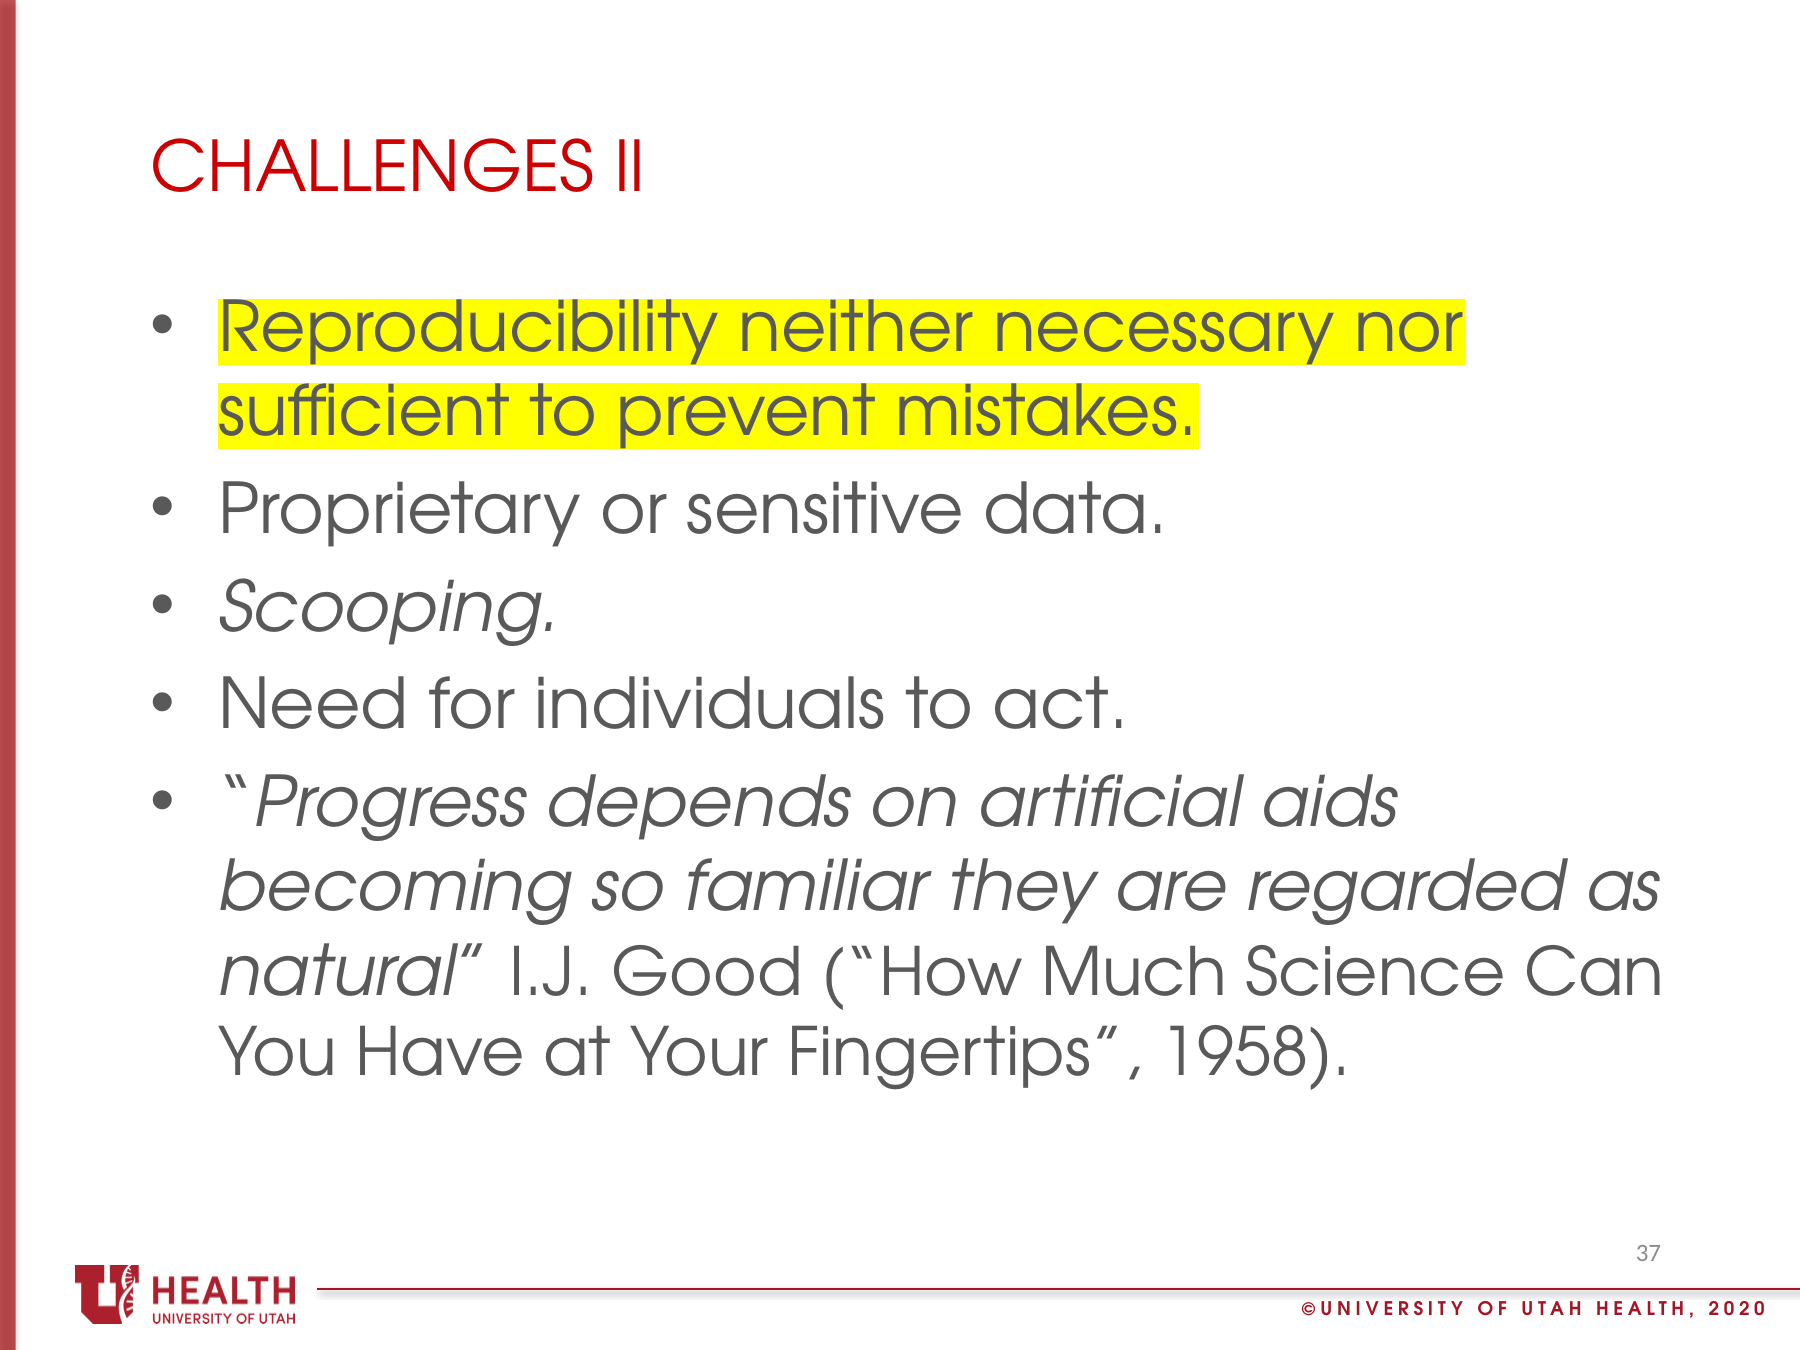

# Challenges II
Reproducibility neither necessary nor sufficient to prevent mistakes.
Proprietary or sensitive data.
Scooping.
Need for individuals to act.
“Progress depends on artificial aids becoming so familiar they are regarded as natural” I.J. Good (“How Much Science Can You Have at Your Fingertips”, 1958).

37